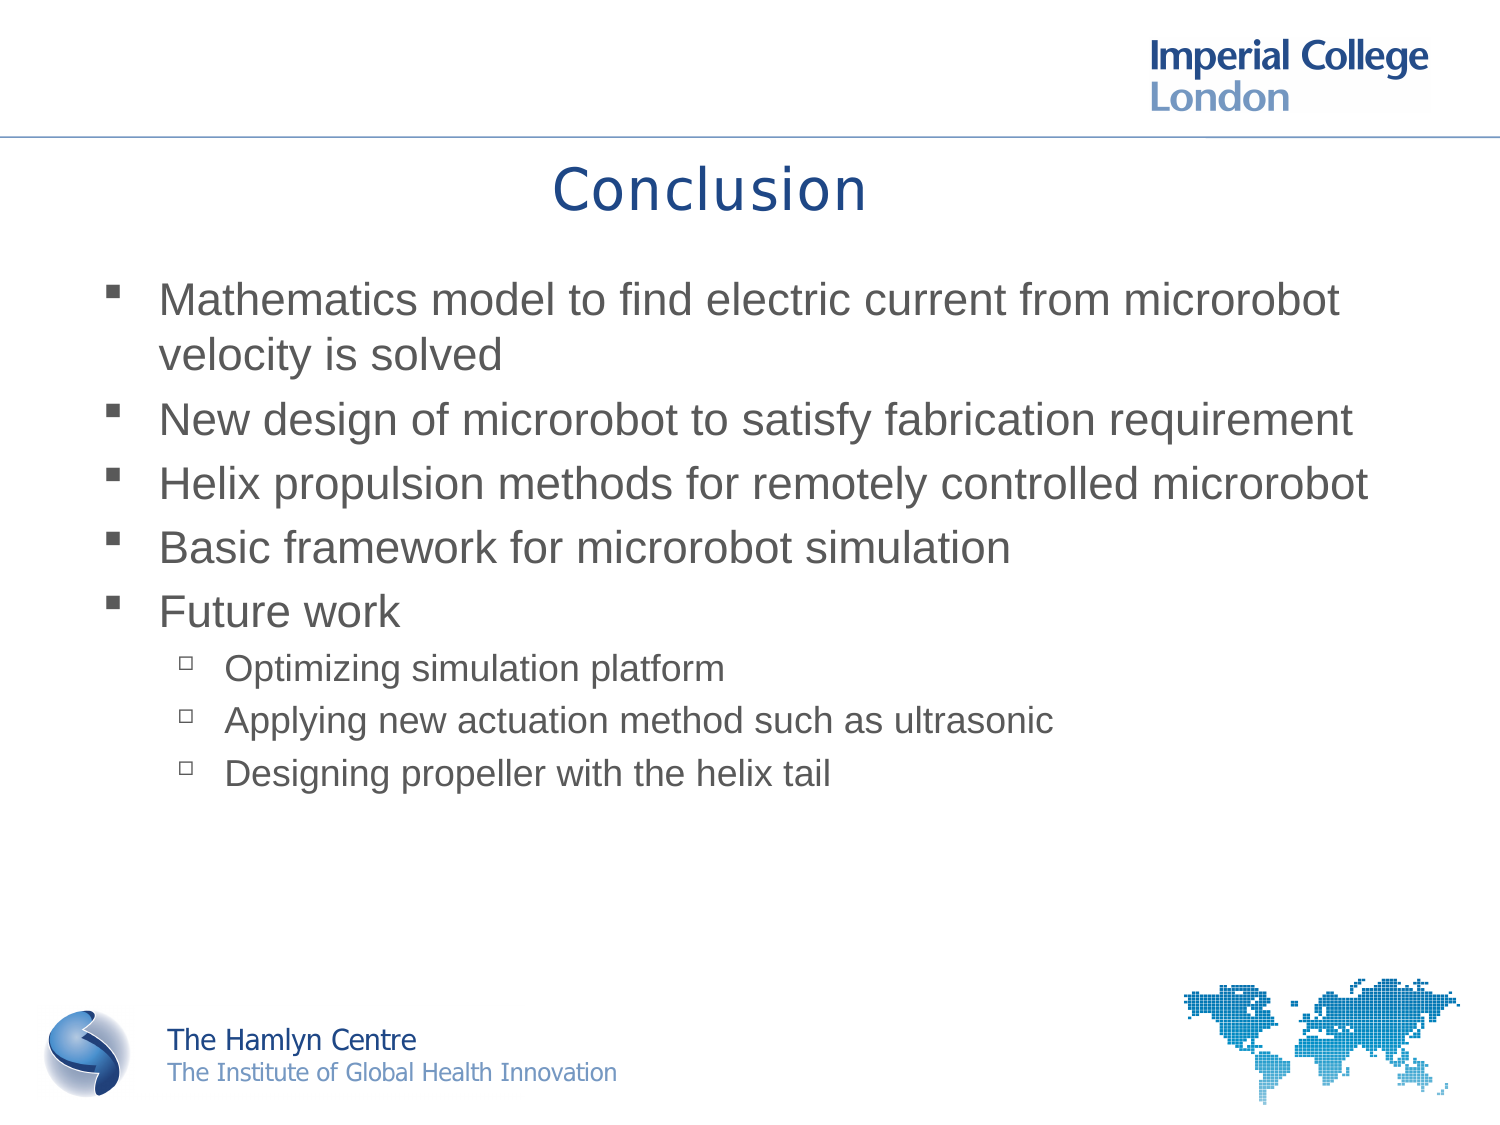

# Conclusion
Mathematics model to find electric current from microrobot velocity is solved
New design of microrobot to satisfy fabrication requirement
Helix propulsion methods for remotely controlled microrobot
Basic framework for microrobot simulation
Future work
Optimizing simulation platform
Applying new actuation method such as ultrasonic
Designing propeller with the helix tail